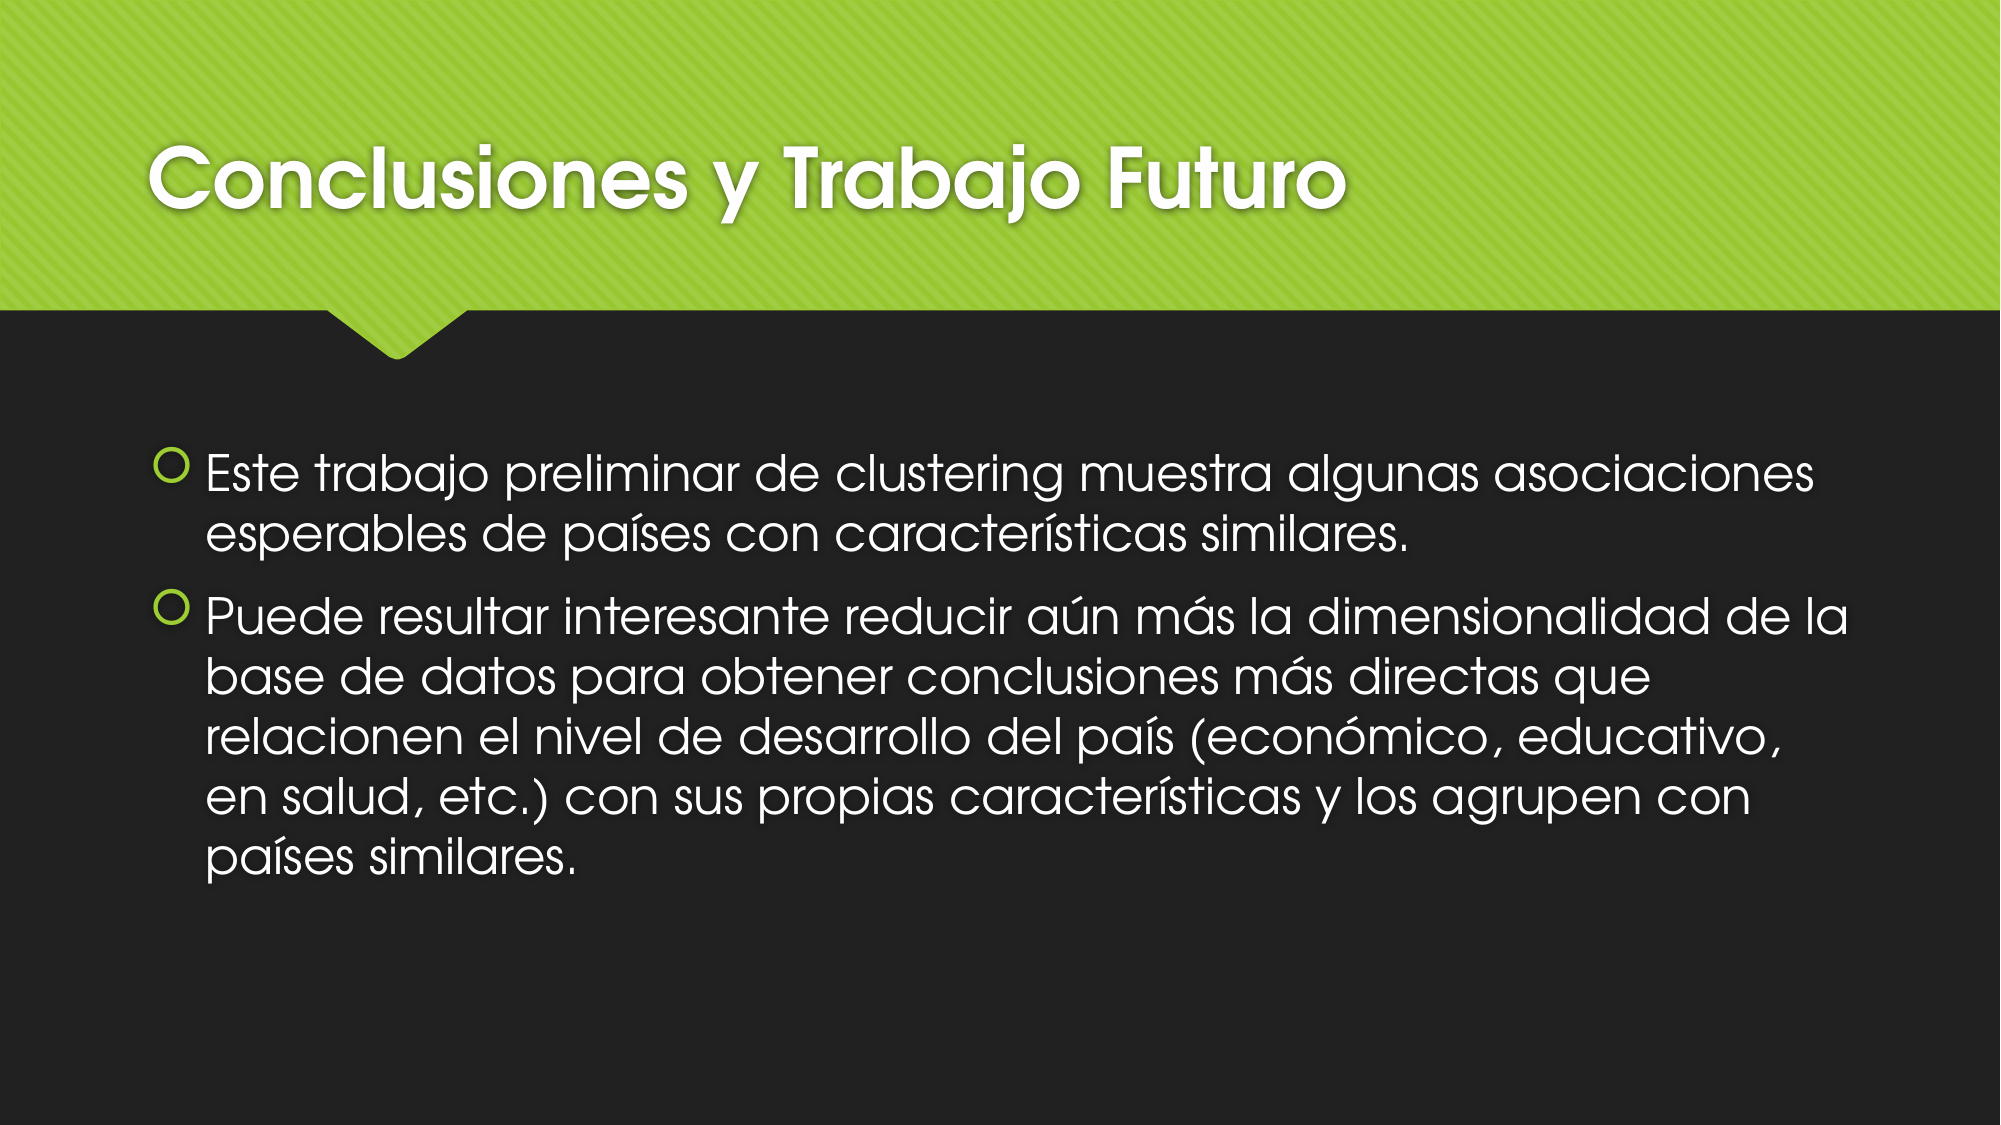

# Conclusiones y Trabajo Futuro
Este trabajo preliminar de clustering muestra algunas asociaciones esperables de países con características similares.
Puede resultar interesante reducir aún más la dimensionalidad de la base de datos para obtener conclusiones más directas que relacionen el nivel de desarrollo del país (económico, educativo, en salud, etc.) con sus propias características y los agrupen con países similares.